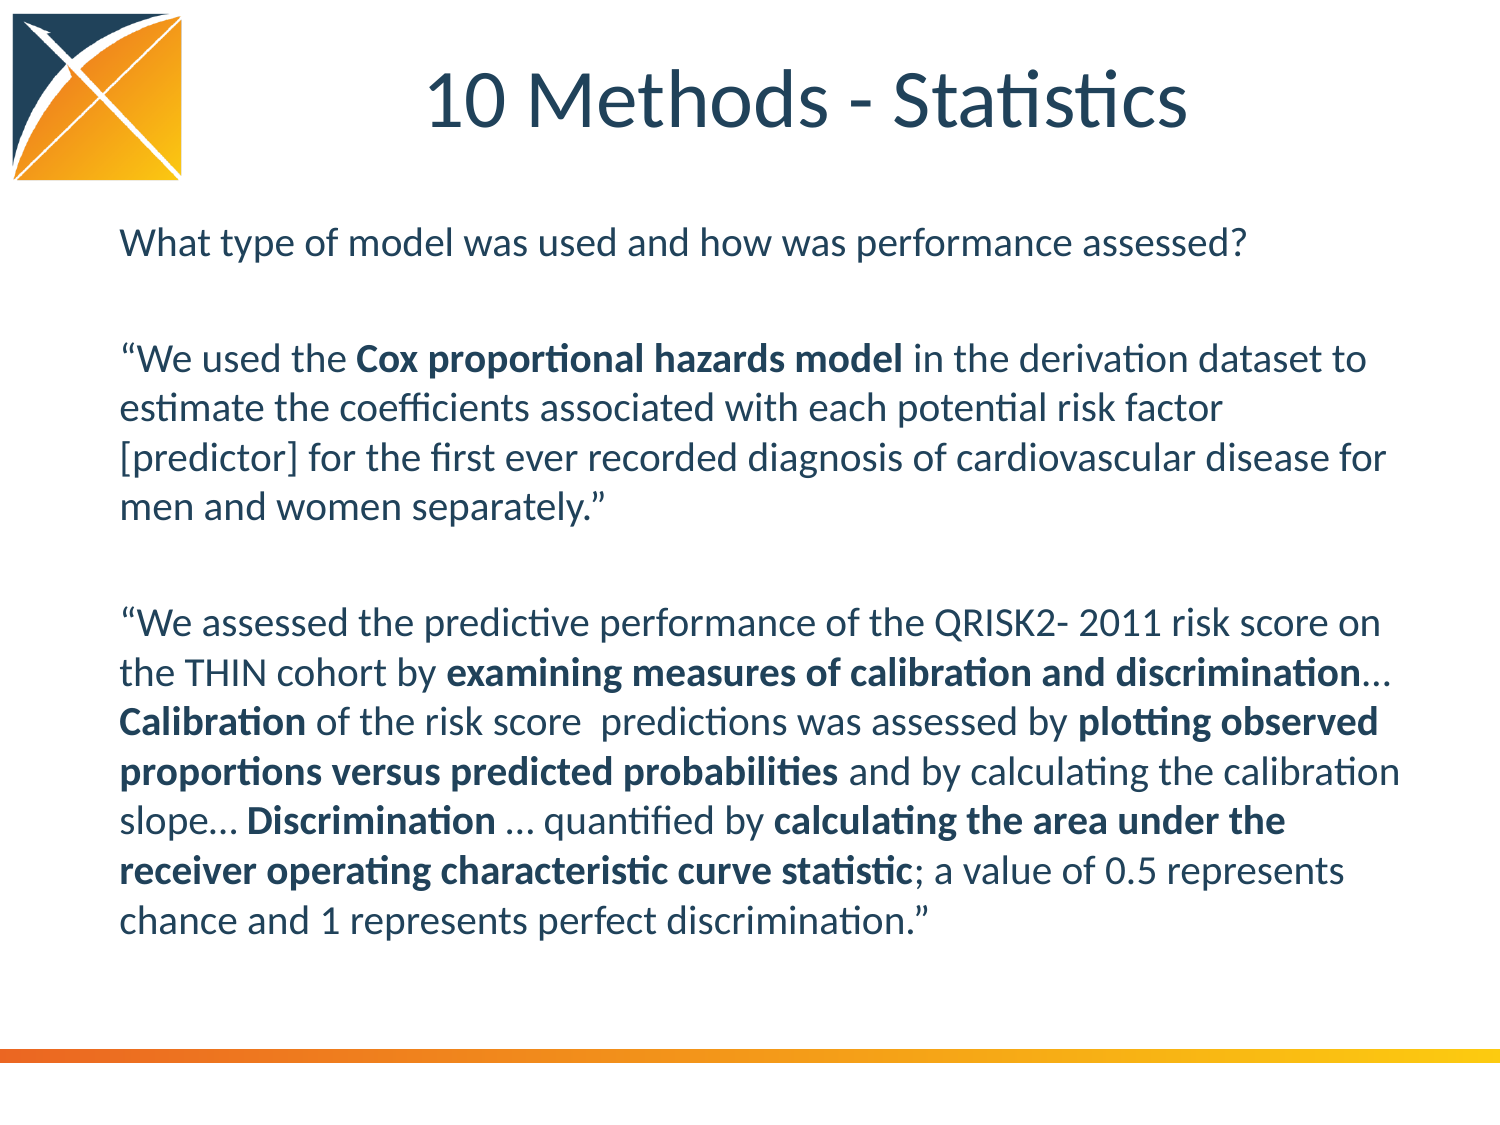

# 10 Methods - Statistics
What type of model was used and how was performance assessed?

“We used the Cox proportional hazards model in the derivation dataset to estimate the coefficients associated with each potential risk factor [predictor] for the first ever recorded diagnosis of cardiovascular disease for men and women separately.”

“We assessed the predictive performance of the QRISK2- 2011 risk score on the THIN cohort by examining measures of calibration and discrimination… Calibration of the risk score  predictions was assessed by plotting observed proportions versus predicted probabilities and by calculating the calibration slope… Discrimination … quantified by calculating the area under the receiver operating characteristic curve statistic; a value of 0.5 represents chance and 1 represents perfect discrimination.”